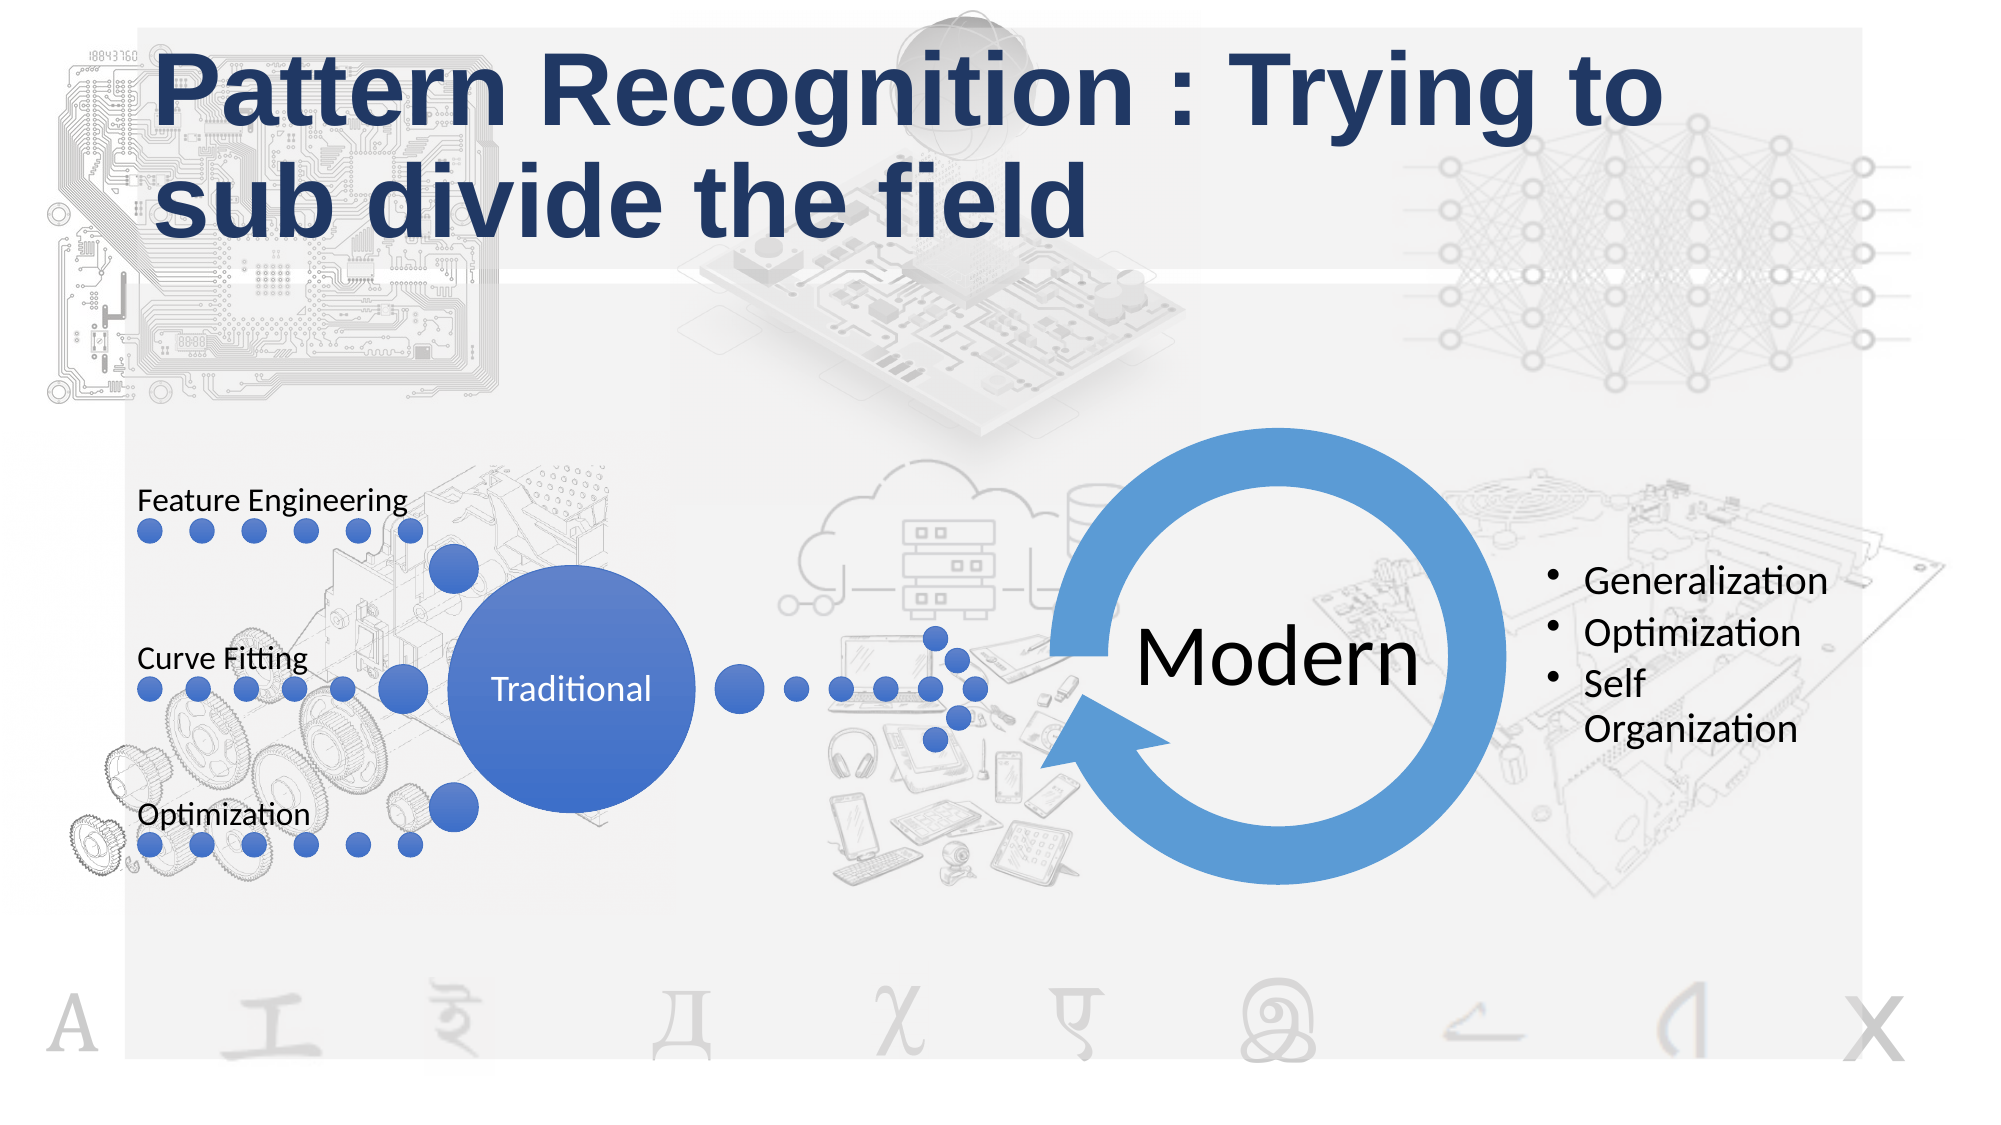

Pattern Recognition : Trying to sub divide the field

Traditional
Feature Engineering
Curve Fitting
Optimization
Generalization
Optimization
Self Organization
Modern